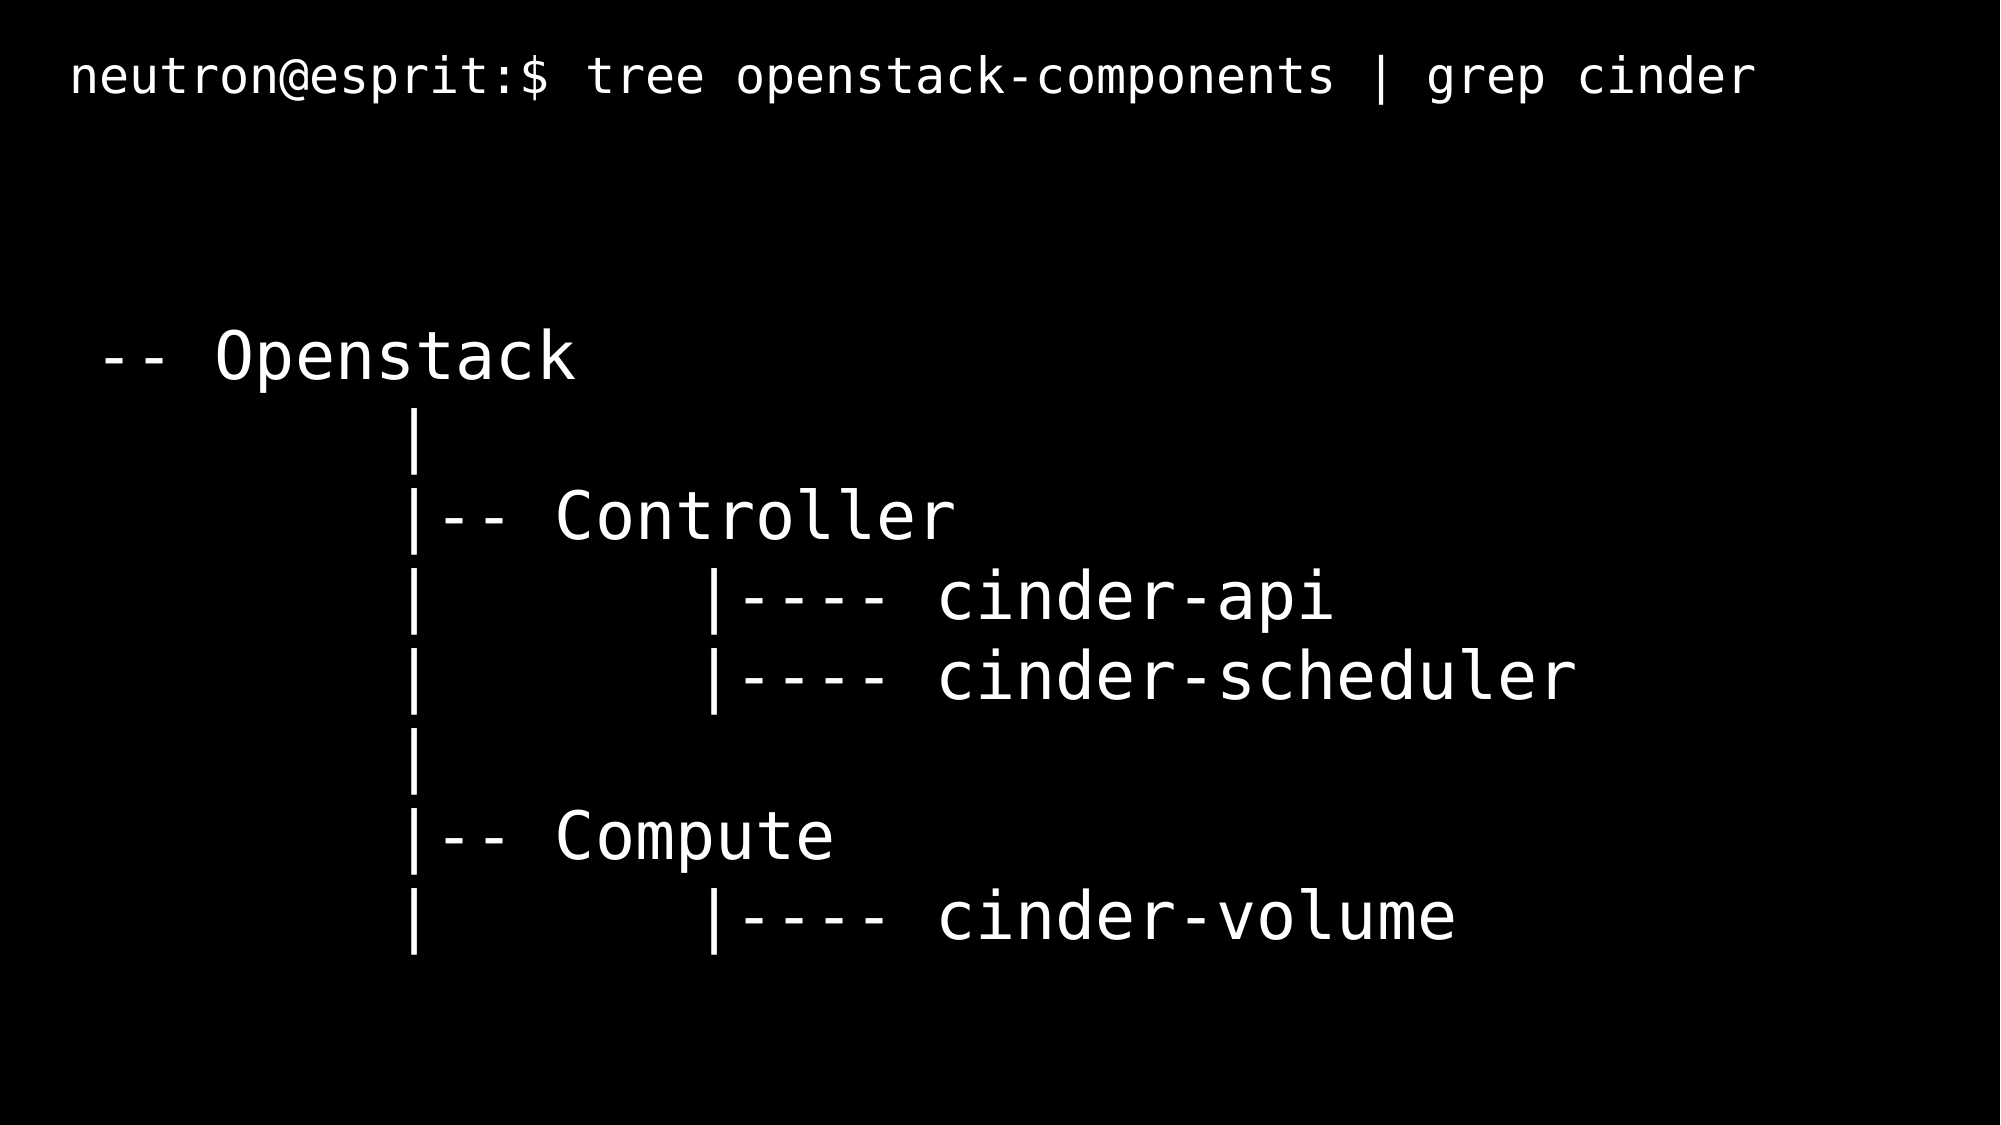

neutron@esprit:$
tree openstack-components | grep cinder
-- Openstack
		|
		|-- Controller
		|		|---- cinder-api
		|		|---- cinder-scheduler
		|
		|-- Compute
		|		|---- cinder-volume